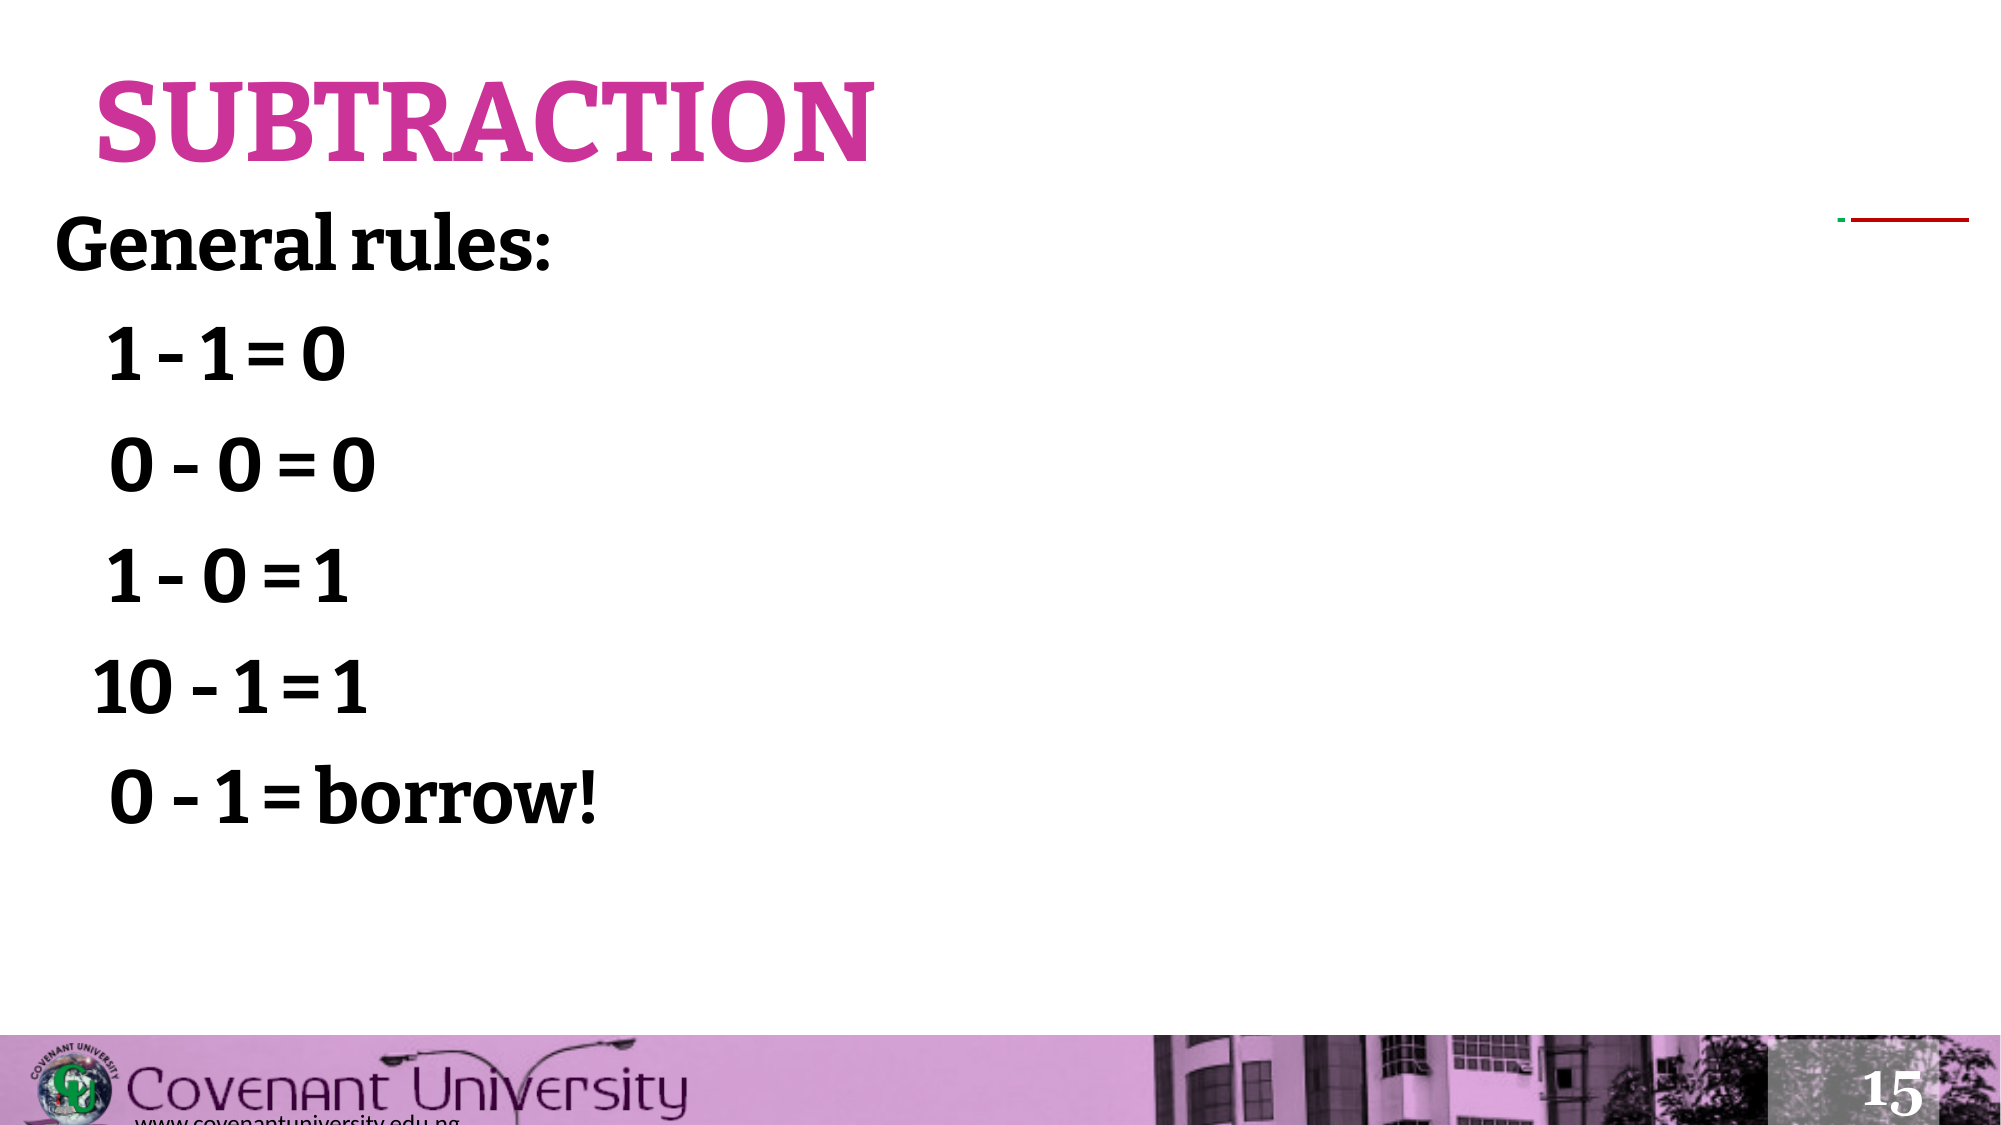

# SUBTRACTION
General rules:
    1 - 1 = 0
    0 - 0 = 0
    1 - 0 = 1
   10 - 1 = 1
    0 - 1 = borrow!